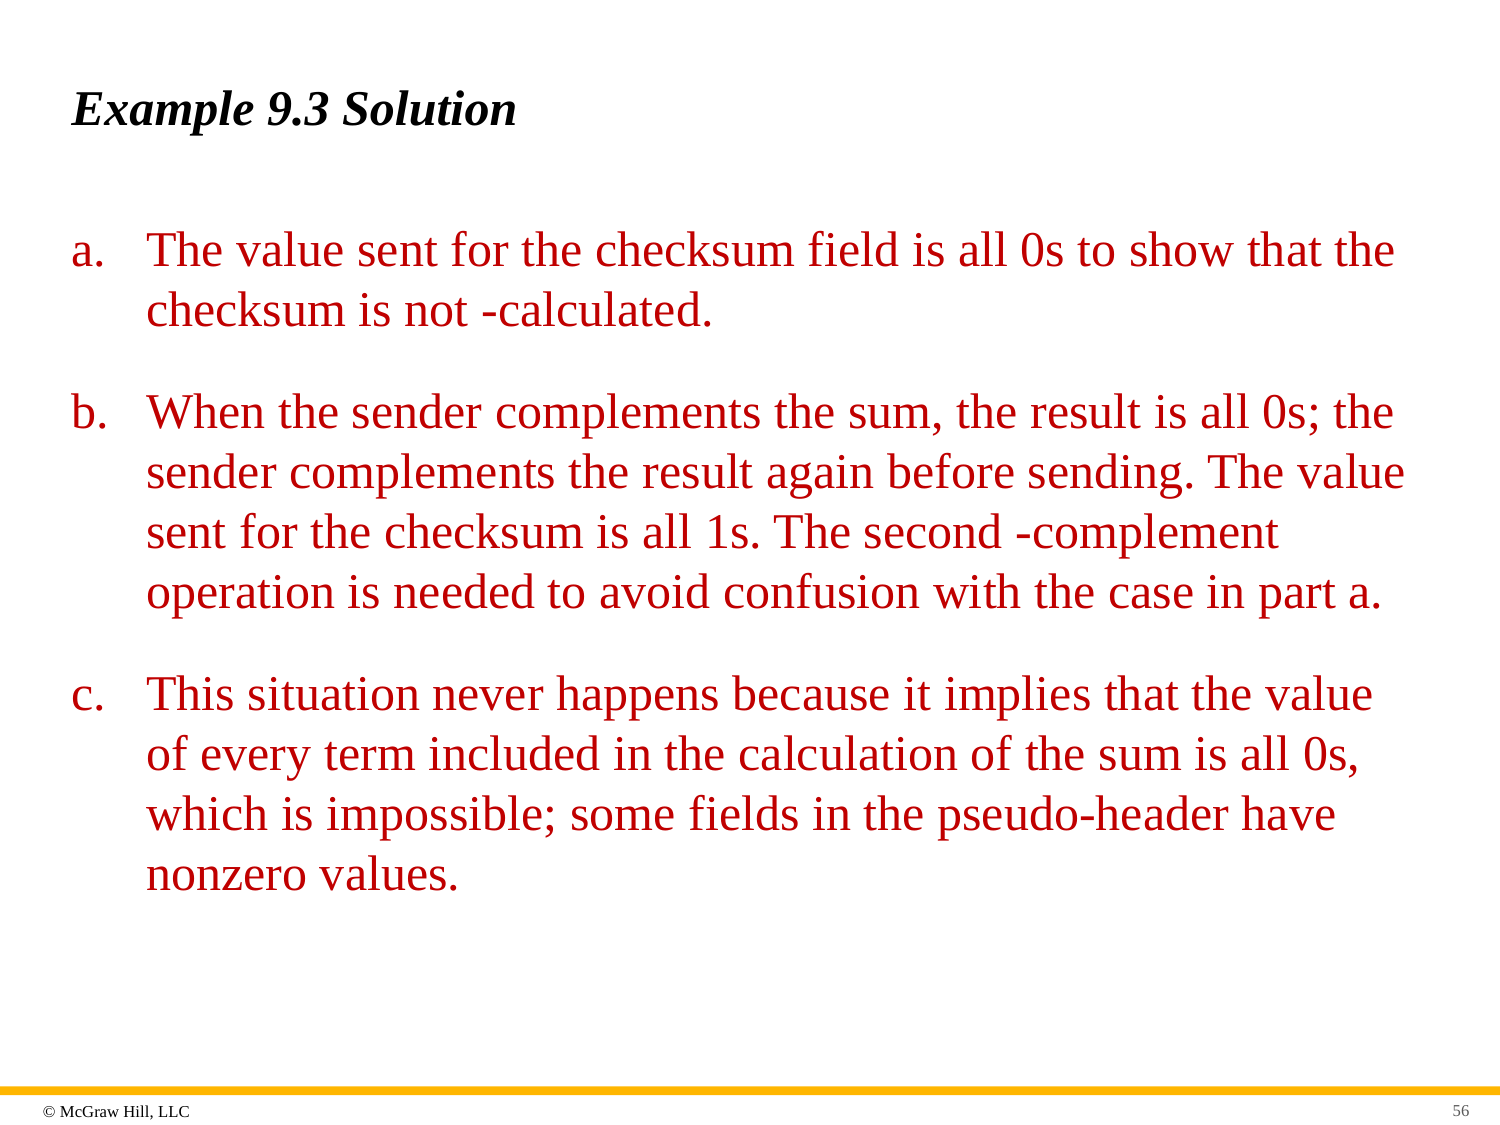

# Example 9.3 Solution
The value sent for the checksum field is all 0s to show that the checksum is not -calculated.
When the sender complements the sum, the result is all 0s; the sender complements the result again before sending. The value sent for the checksum is all 1s. The second -complement operation is needed to avoid confusion with the case in part a.
This situation never happens because it implies that the value of every term included in the calculation of the sum is all 0s, which is impossible; some fields in the pseudo-header have nonzero values.
56